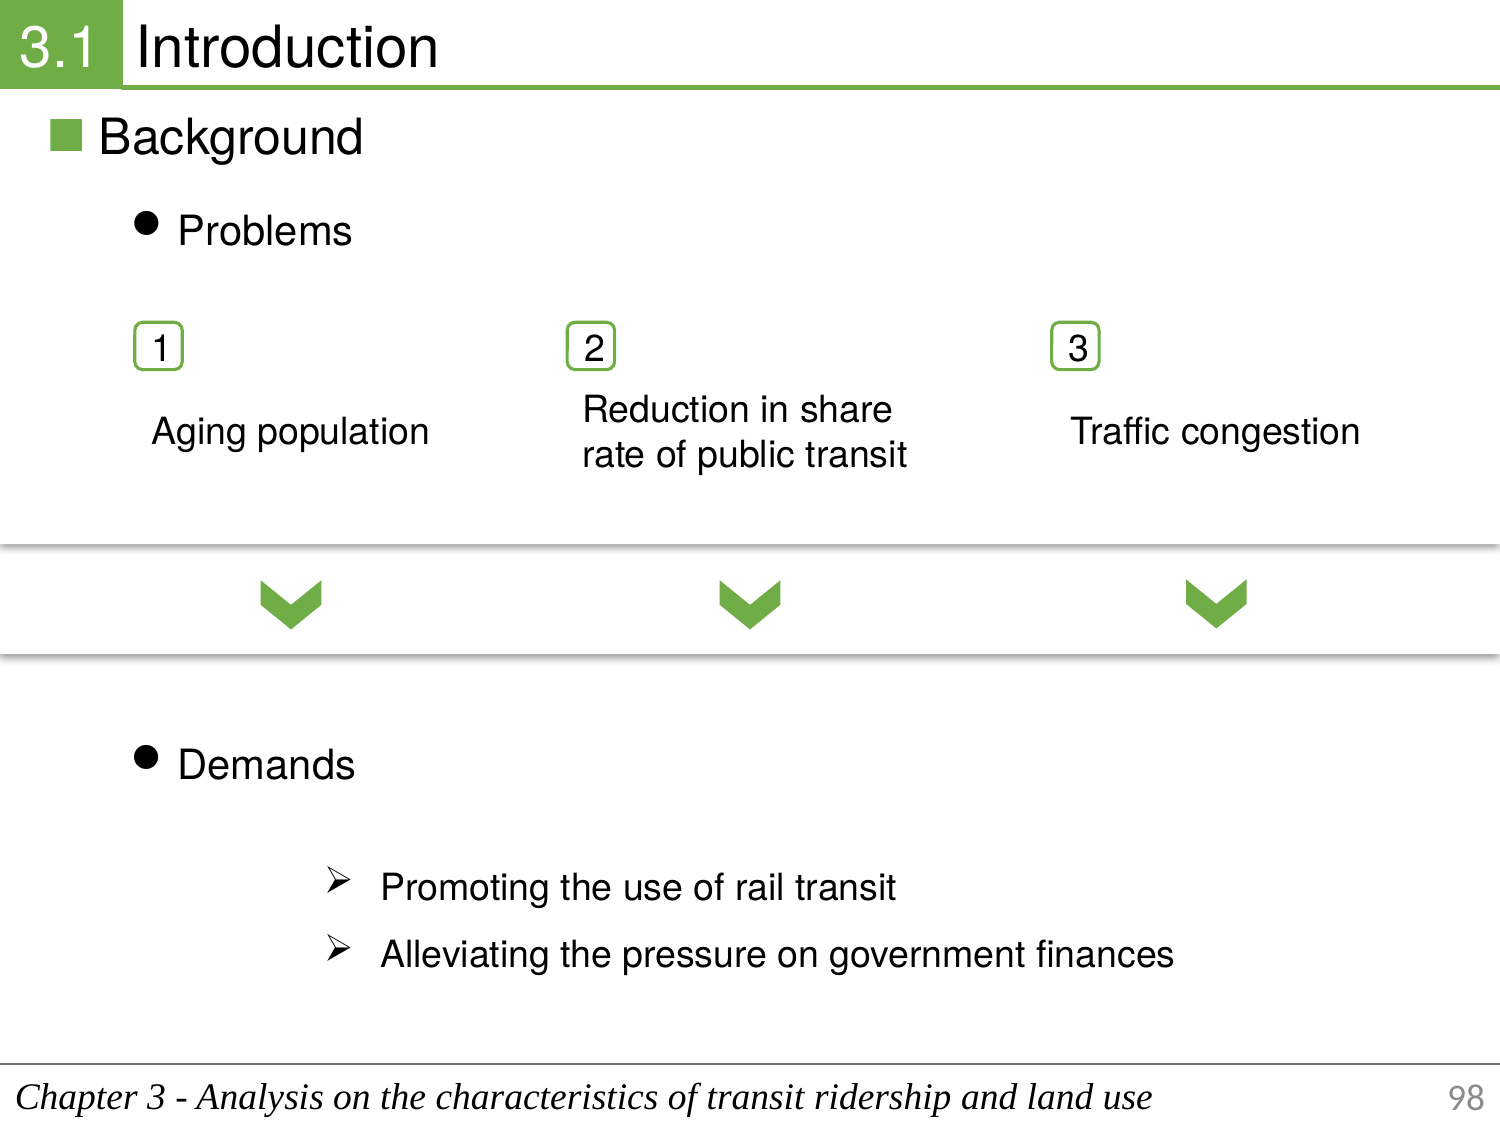

3.1
Introduction

Background

Problems
1
2
3
Reduction in share rate of public transit
Aging population
Traffic congestion

Demands
Promoting the use of rail transit
Alleviating the pressure on government finances
Chapter 3 - Analysis on the characteristics of transit ridership and land use

98